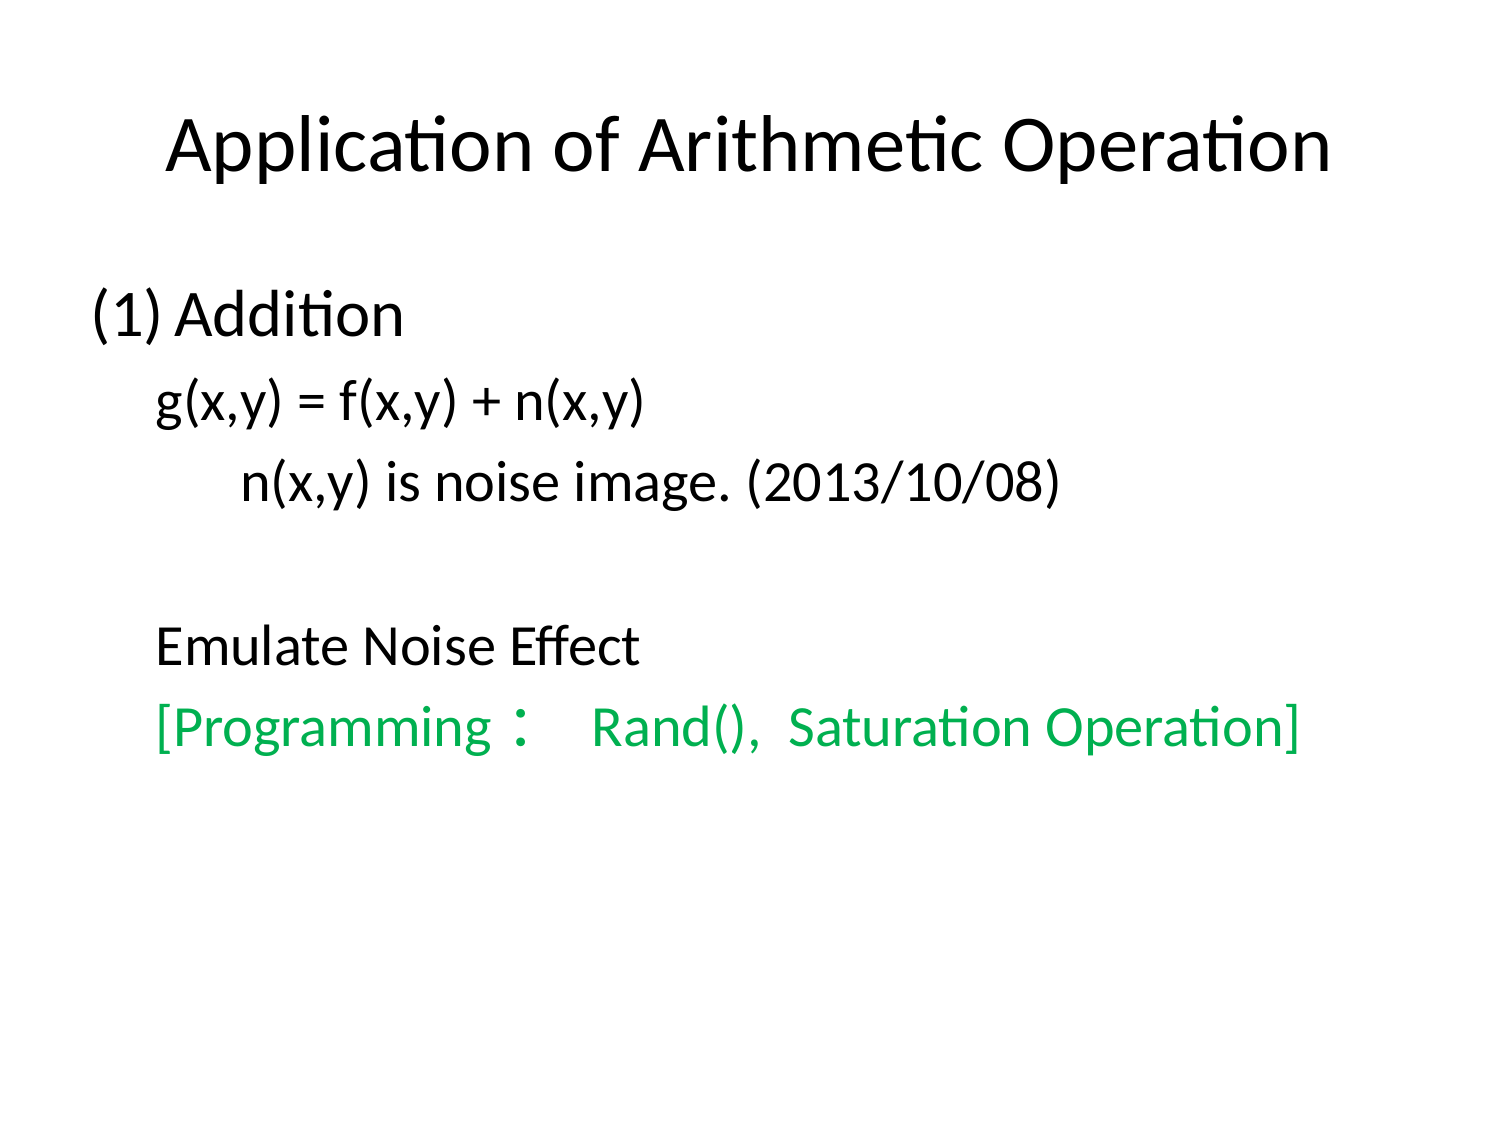

# Application of Arithmetic Operation
Addition
g(x,y) = f(x,y) + n(x,y)
	n(x,y) is noise image. (2013/10/08)

Emulate Noise Effect
[Programming： Rand(),  Saturation Operation]